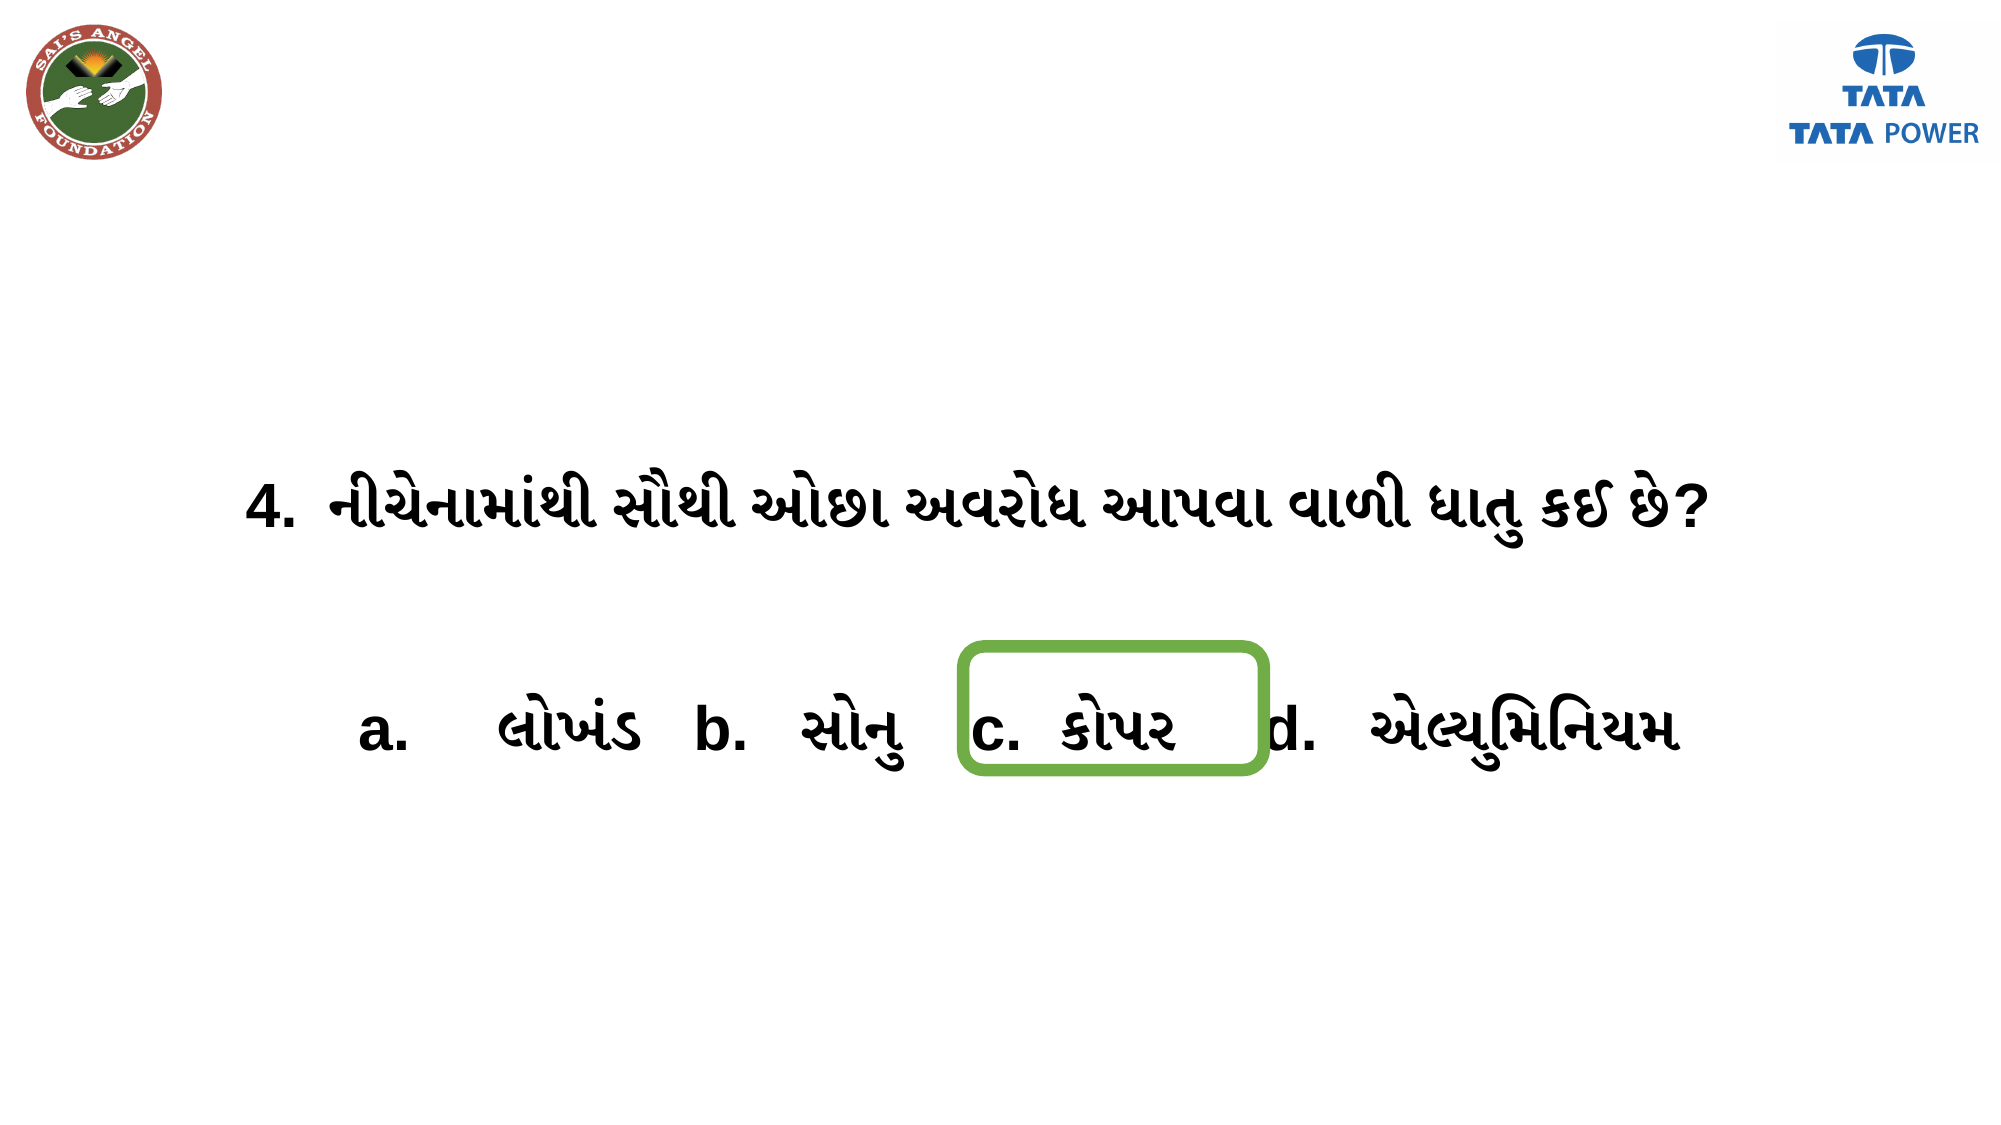

4.  નીચેનામાંથી સૌથી ઓછા અવરોધ આપવા વાળી ધાતુ કઈ છે?

a.     લોખંડ   b.   સોનુ    c.  કોપર     d.   એલ્યુમિનિયમ